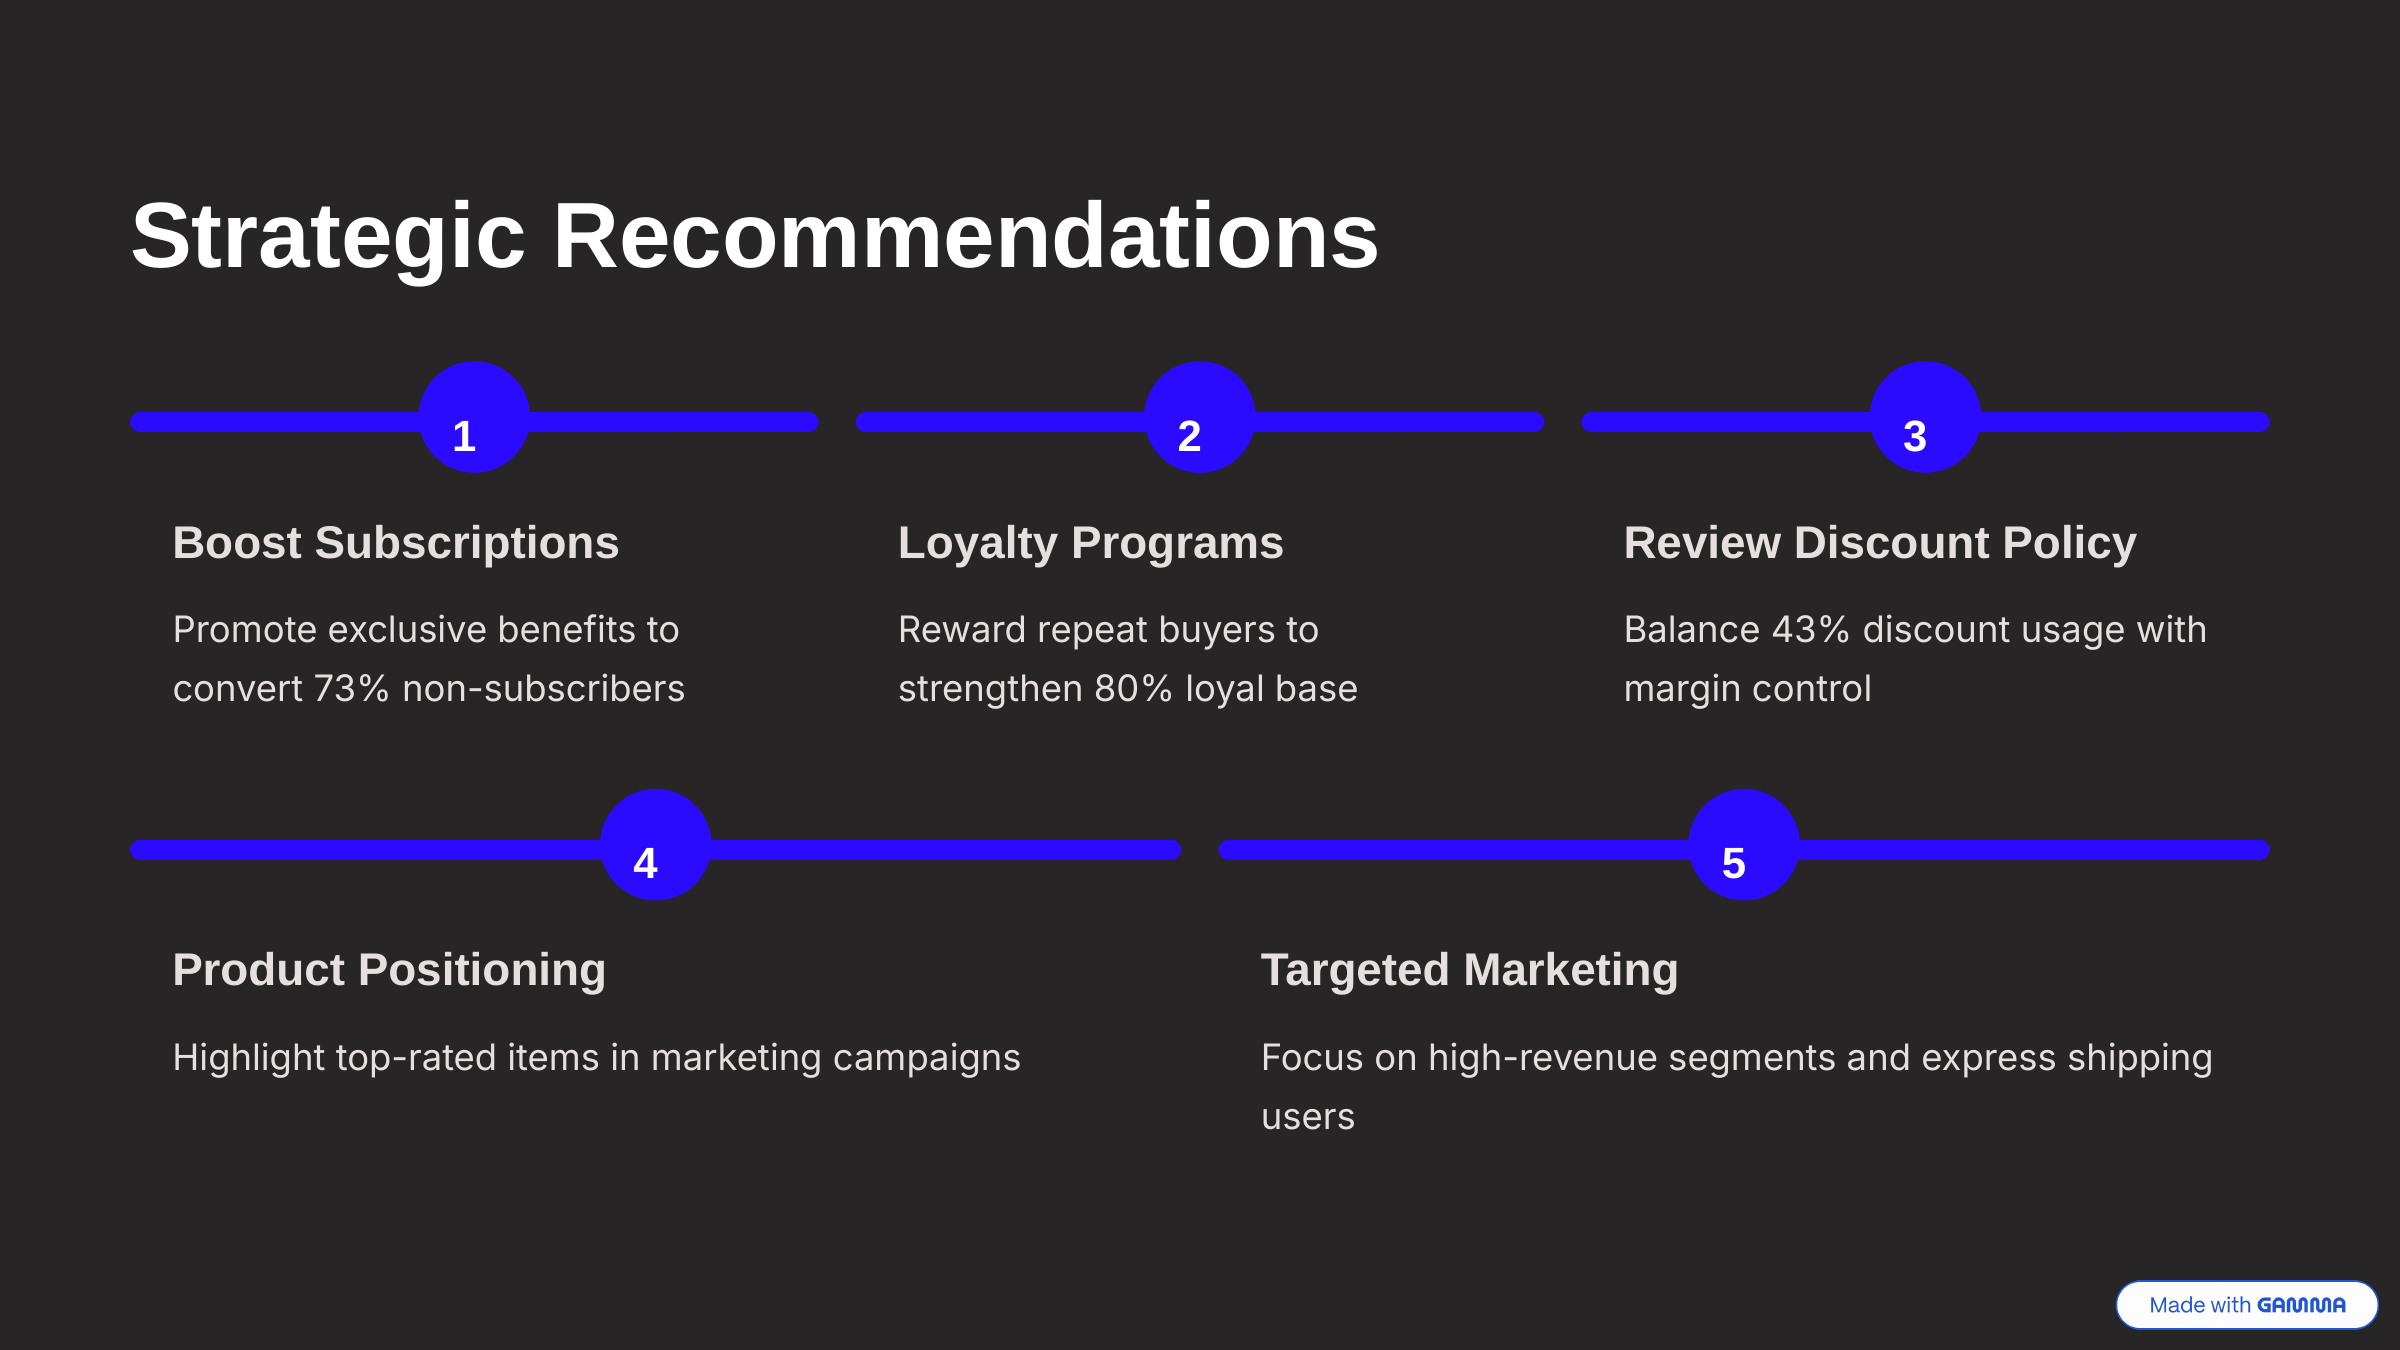

Strategic Recommendations

1
2
3

Boost Subscriptions
Loyalty Programs
Review Discount Policy
Promote exclusive benefits to convert 73% non-subscribers
Reward repeat buyers to strengthen 80% loyal base
Balance 43% discount usage with margin control

4
5

Product Positioning
Targeted Marketing
Highlight top-rated items in marketing campaigns
Focus on high-revenue segments and express shipping users